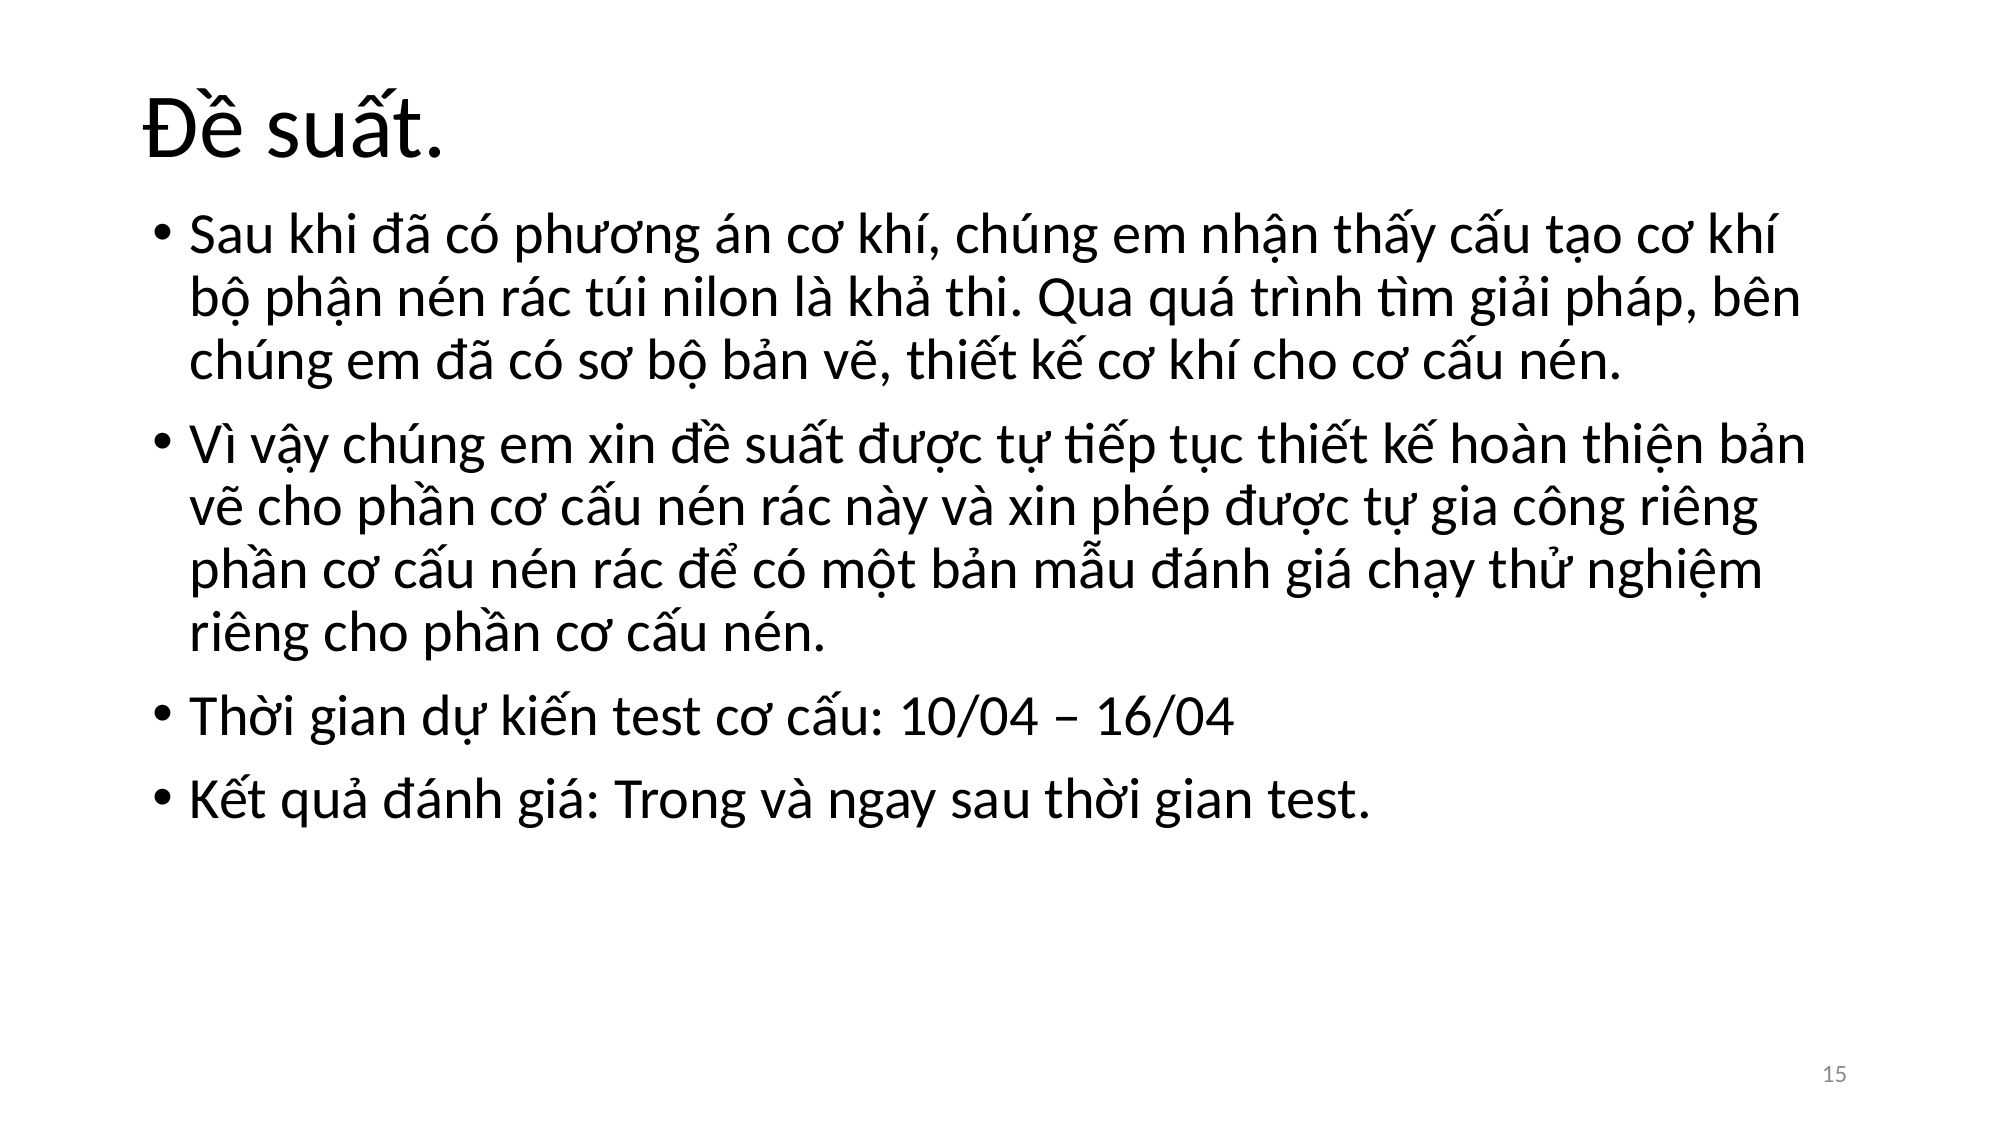

# Đề suất.
Sau khi đã có phương án cơ khí, chúng em nhận thấy cấu tạo cơ khí bộ phận nén rác túi nilon là khả thi. Qua quá trình tìm giải pháp, bên chúng em đã có sơ bộ bản vẽ, thiết kế cơ khí cho cơ cấu nén.
Vì vậy chúng em xin đề suất được tự tiếp tục thiết kế hoàn thiện bản vẽ cho phần cơ cấu nén rác này và xin phép được tự gia công riêng phần cơ cấu nén rác để có một bản mẫu đánh giá chạy thử nghiệm riêng cho phần cơ cấu nén.
Thời gian dự kiến test cơ cấu: 10/04 – 16/04
Kết quả đánh giá: Trong và ngay sau thời gian test.
15